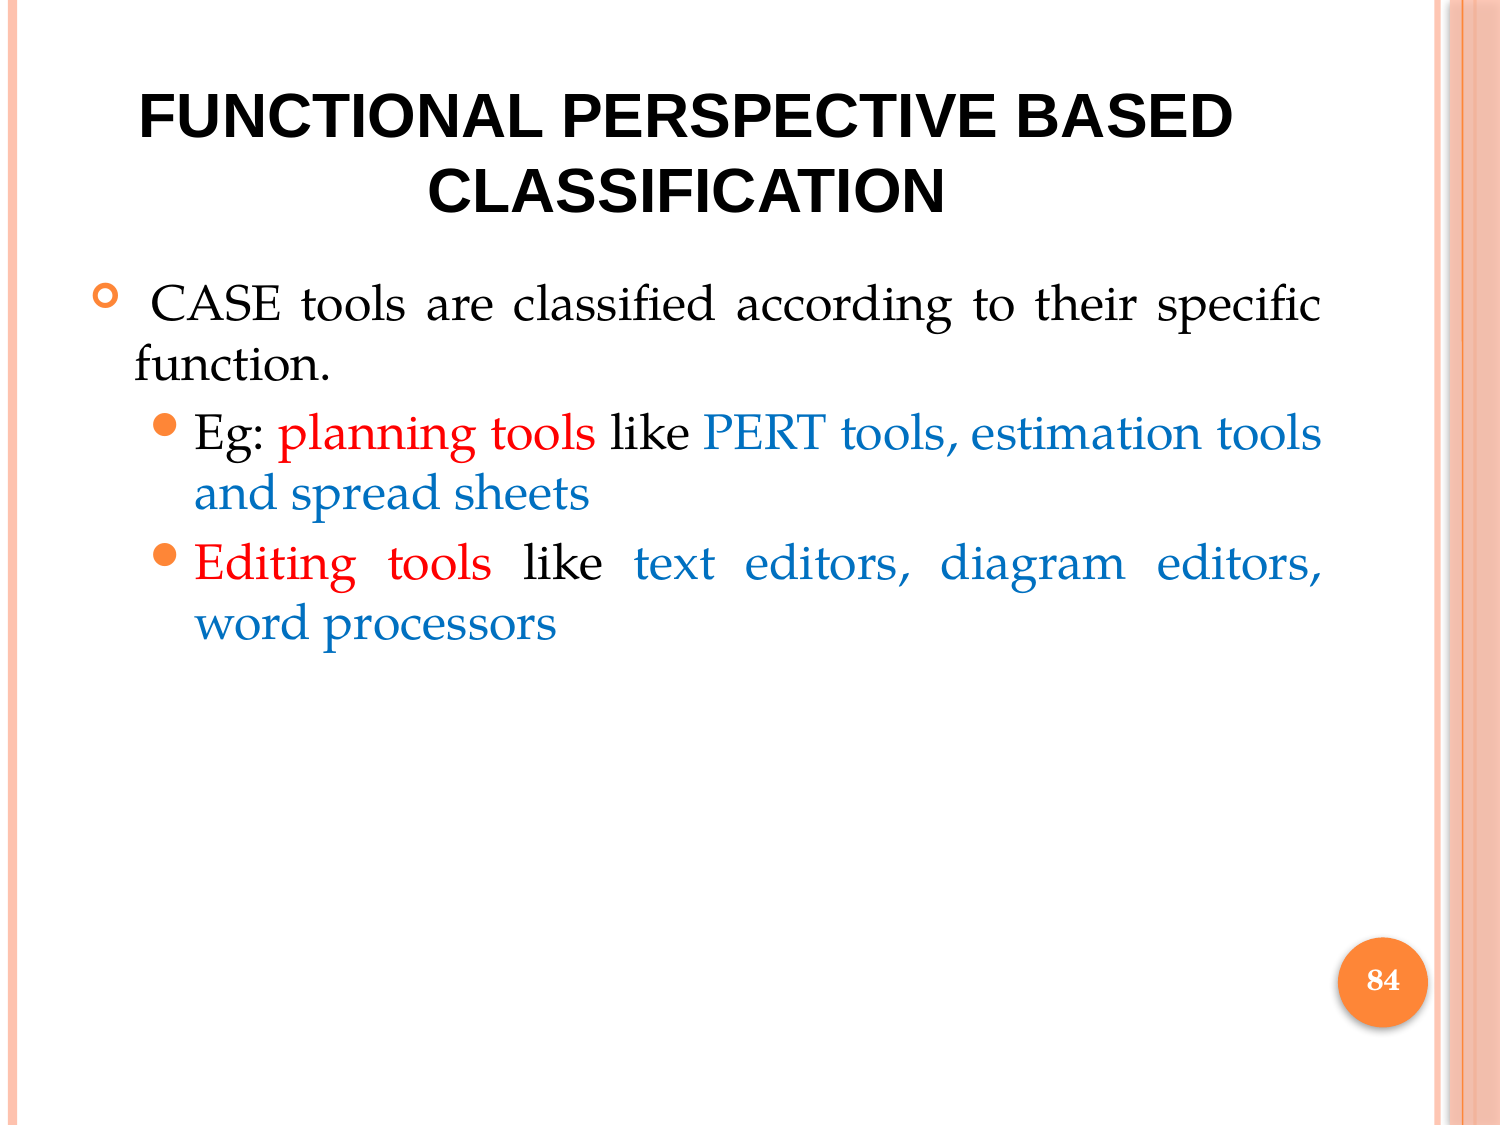

# Functional perspective based classification
 CASE tools are classified according to their specific function.
Eg: planning tools like PERT tools, estimation tools and spread sheets
Editing tools like text editors, diagram editors, word processors

84